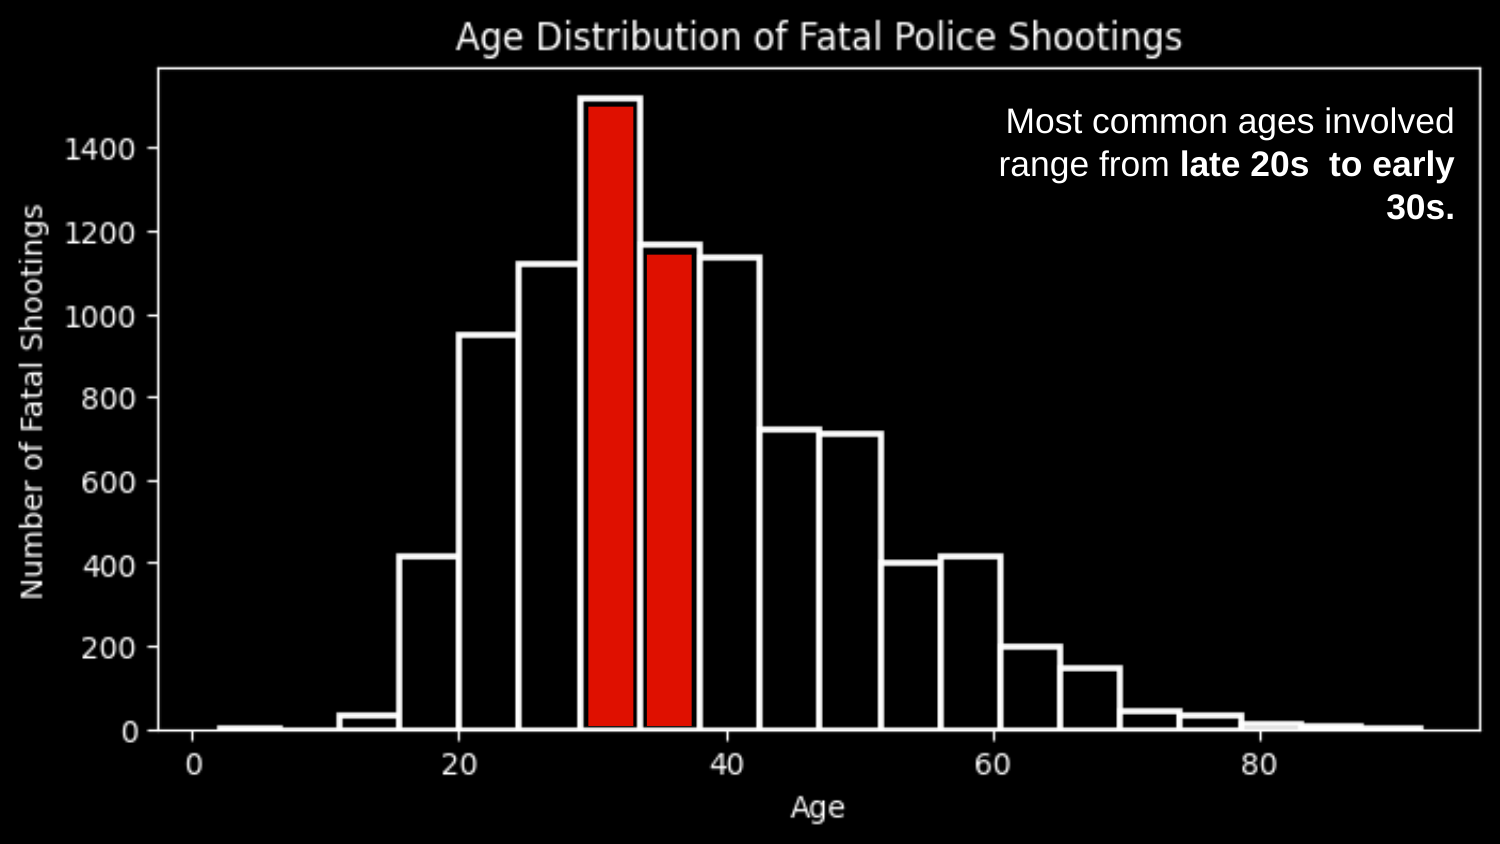

Most common ages involved range from late 20s  to early 30s.